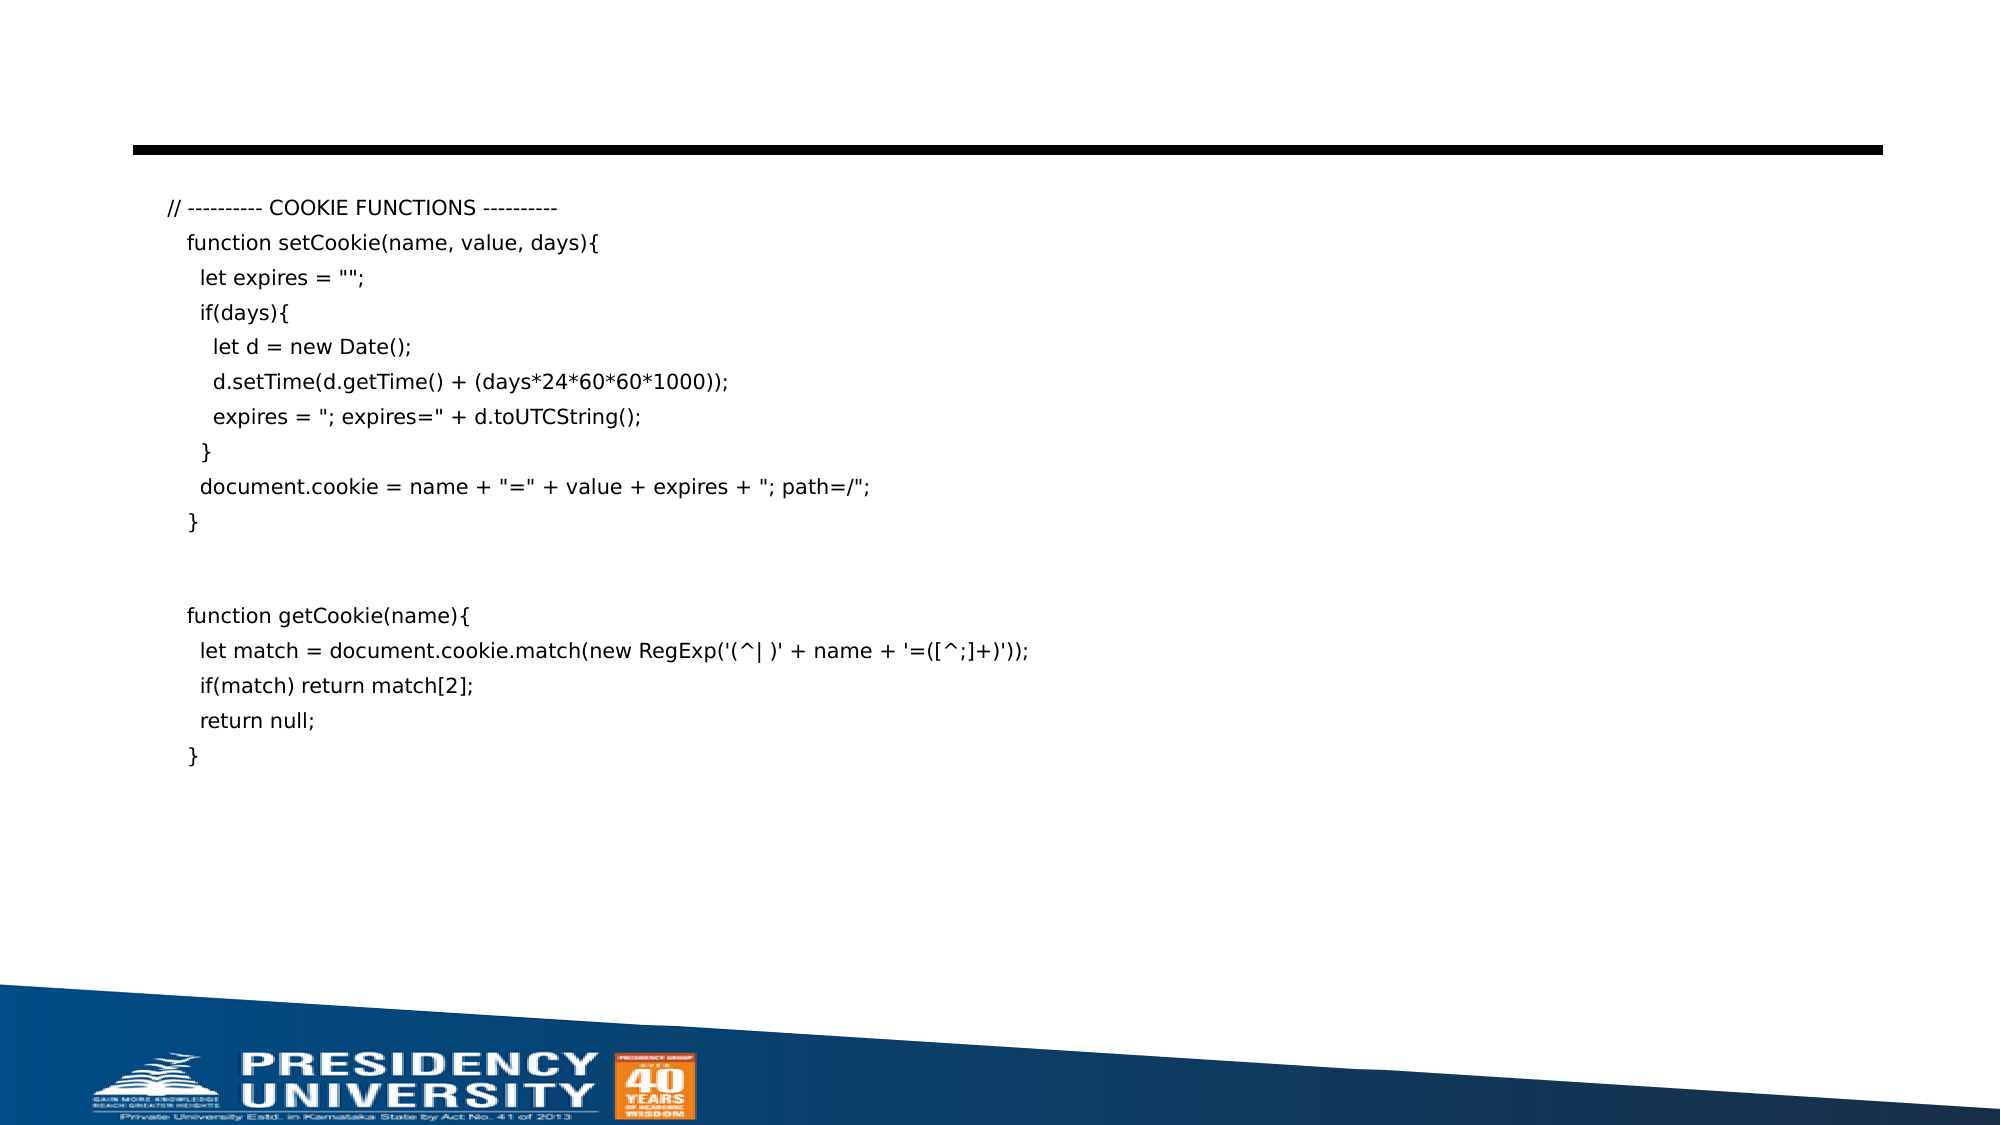

#
 // ---------- COOKIE FUNCTIONS ----------
    function setCookie(name, value, days){
      let expires = "";
      if(days){
        let d = new Date();
        d.setTime(d.getTime() + (days*24*60*60*1000));
        expires = "; expires=" + d.toUTCString();
      }
      document.cookie = name + "=" + value + expires + "; path=/";
    }

    function getCookie(name){
      let match = document.cookie.match(new RegExp('(^| )' + name + '=([^;]+)'));
      if(match) return match[2];
      return null;
    }